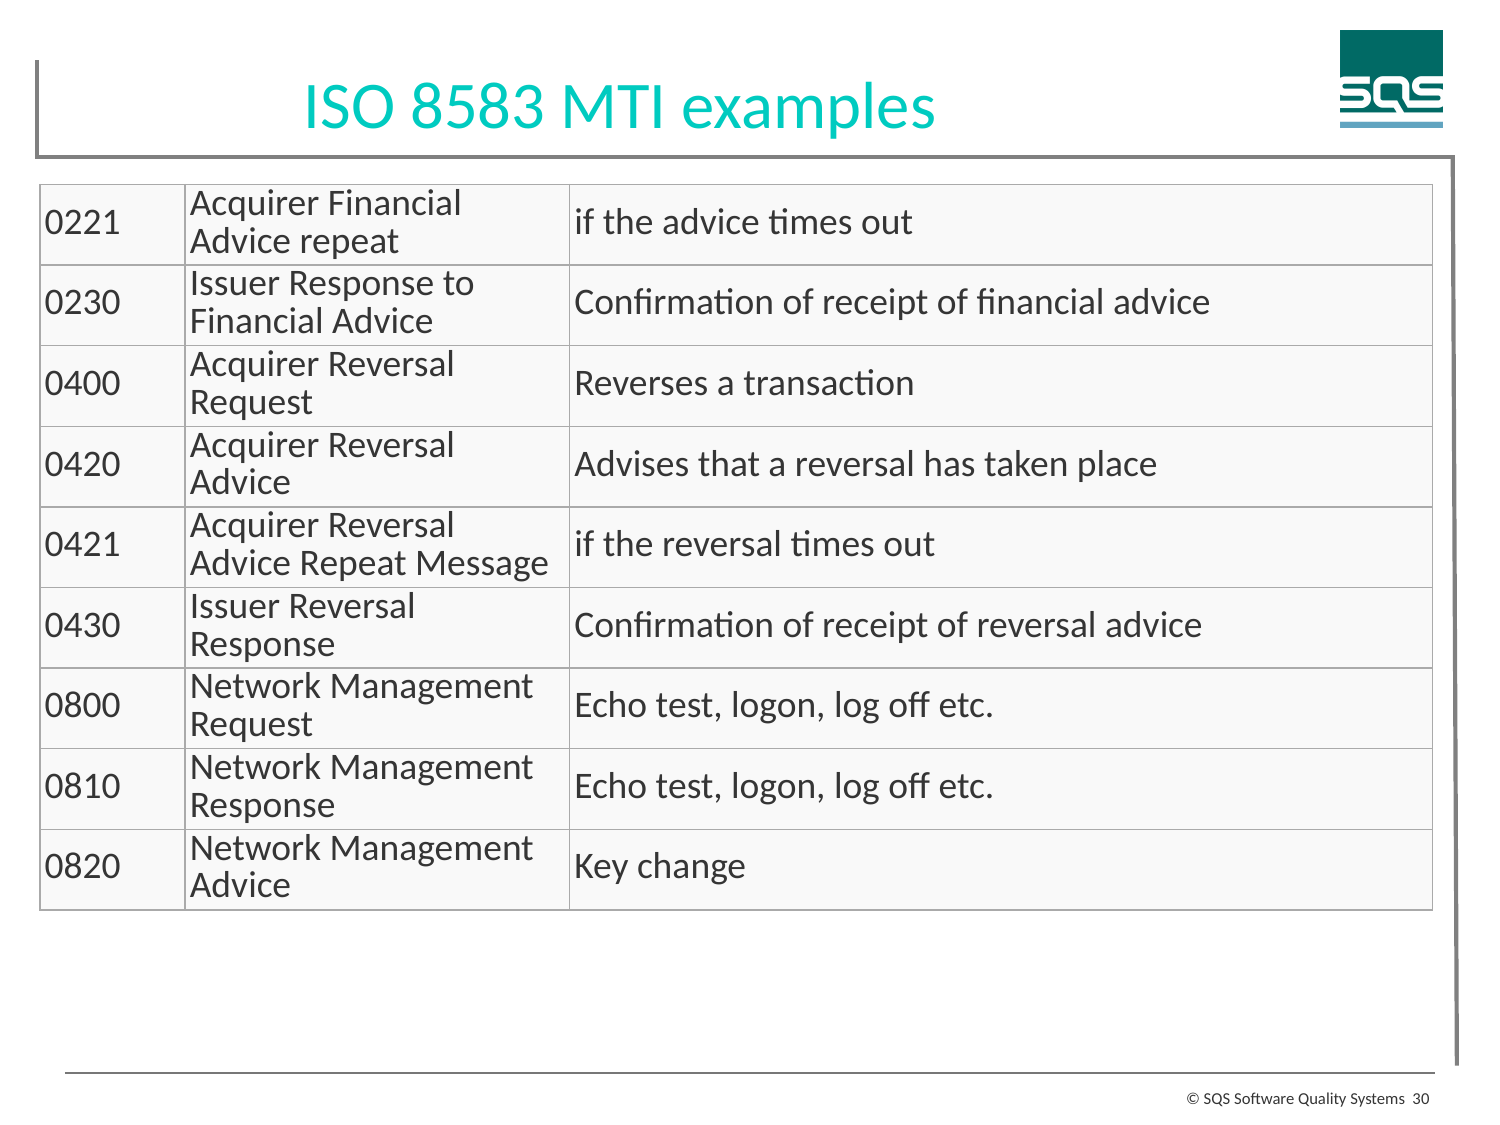

ISO 8583 MTI examples
| 0221 | Acquirer Financial Advice repeat | if the advice times out |
| --- | --- | --- |
| 0230 | Issuer Response to Financial Advice | Confirmation of receipt of financial advice |
| 0400 | Acquirer Reversal Request | Reverses a transaction |
| 0420 | Acquirer Reversal Advice | Advises that a reversal has taken place |
| 0421 | Acquirer Reversal Advice Repeat Message | if the reversal times out |
| 0430 | Issuer Reversal Response | Confirmation of receipt of reversal advice |
| 0800 | Network Management Request | Echo test, logon, log off etc. |
| 0810 | Network Management Response | Echo test, logon, log off etc. |
| 0820 | Network Management Advice | Key change |
30
© SQS Software Quality Systems